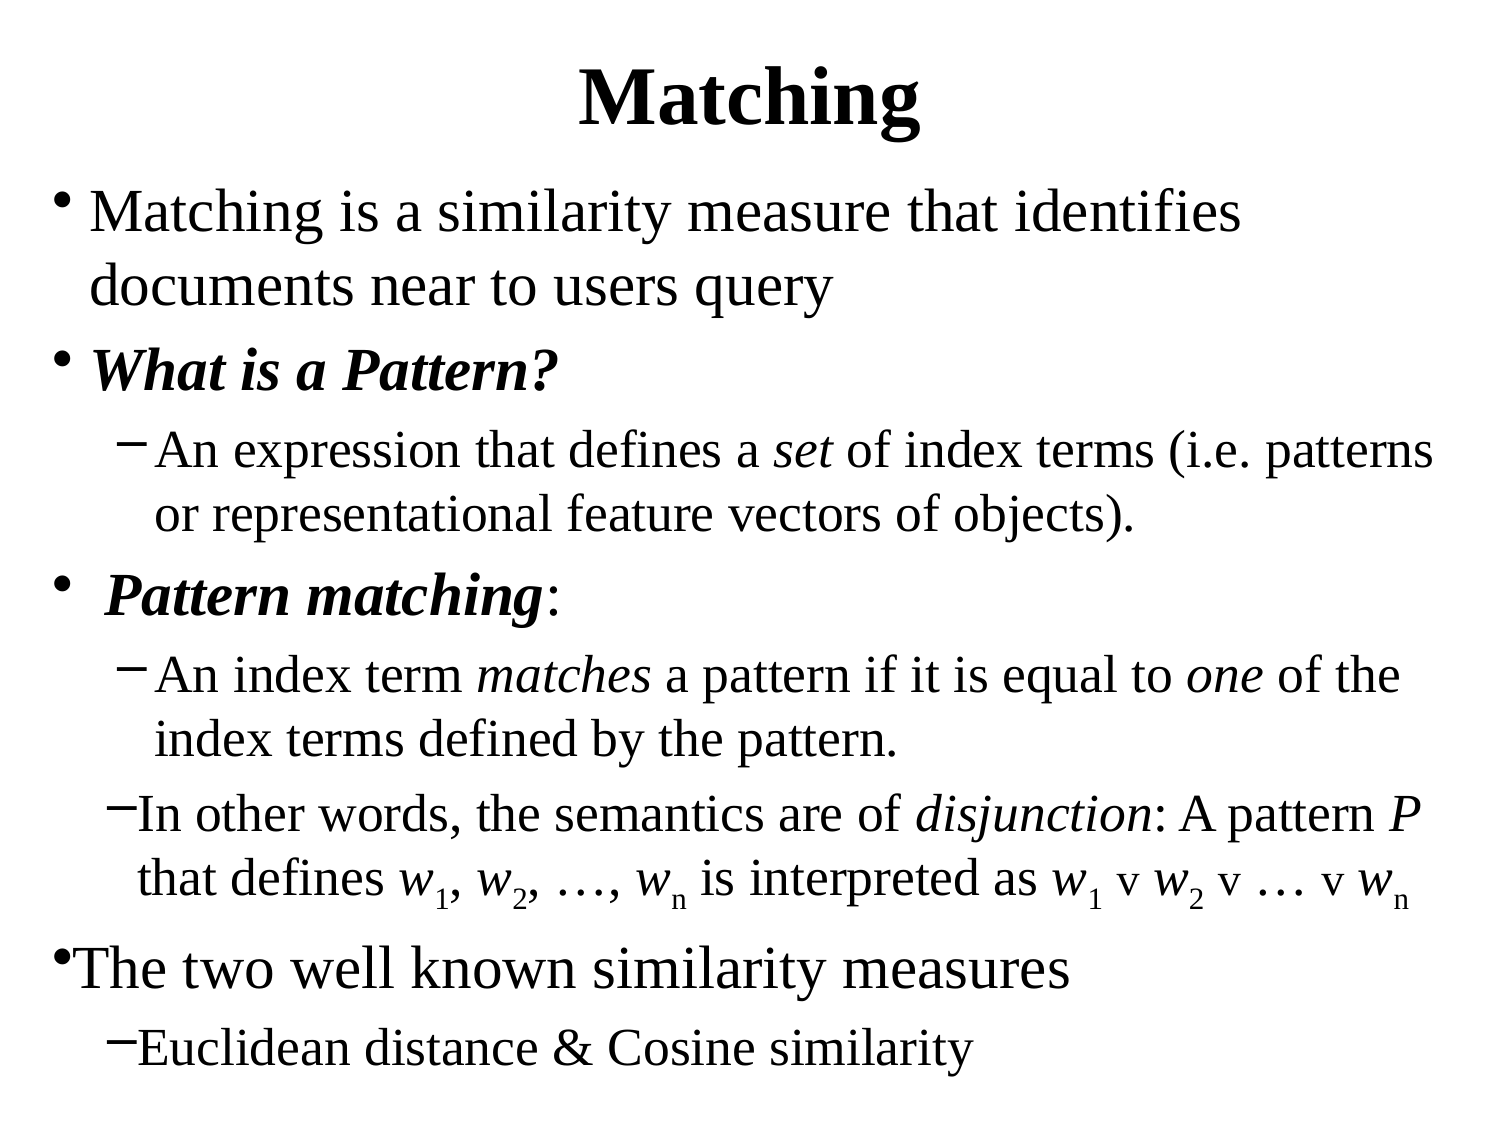

# Matching
Matching is a similarity measure that identifies documents near to users query
What is a Pattern?
An expression that defines a set of index terms (i.e. patterns or representational feature vectors of objects).
 Pattern matching:
An index term matches a pattern if it is equal to one of the index terms defined by the pattern.
In other words, the semantics are of disjunction: A pattern P that defines w1, w2, …, wn is interpreted as w1 v w2 v … v wn
The two well known similarity measures
Euclidean distance & Cosine similarity
140